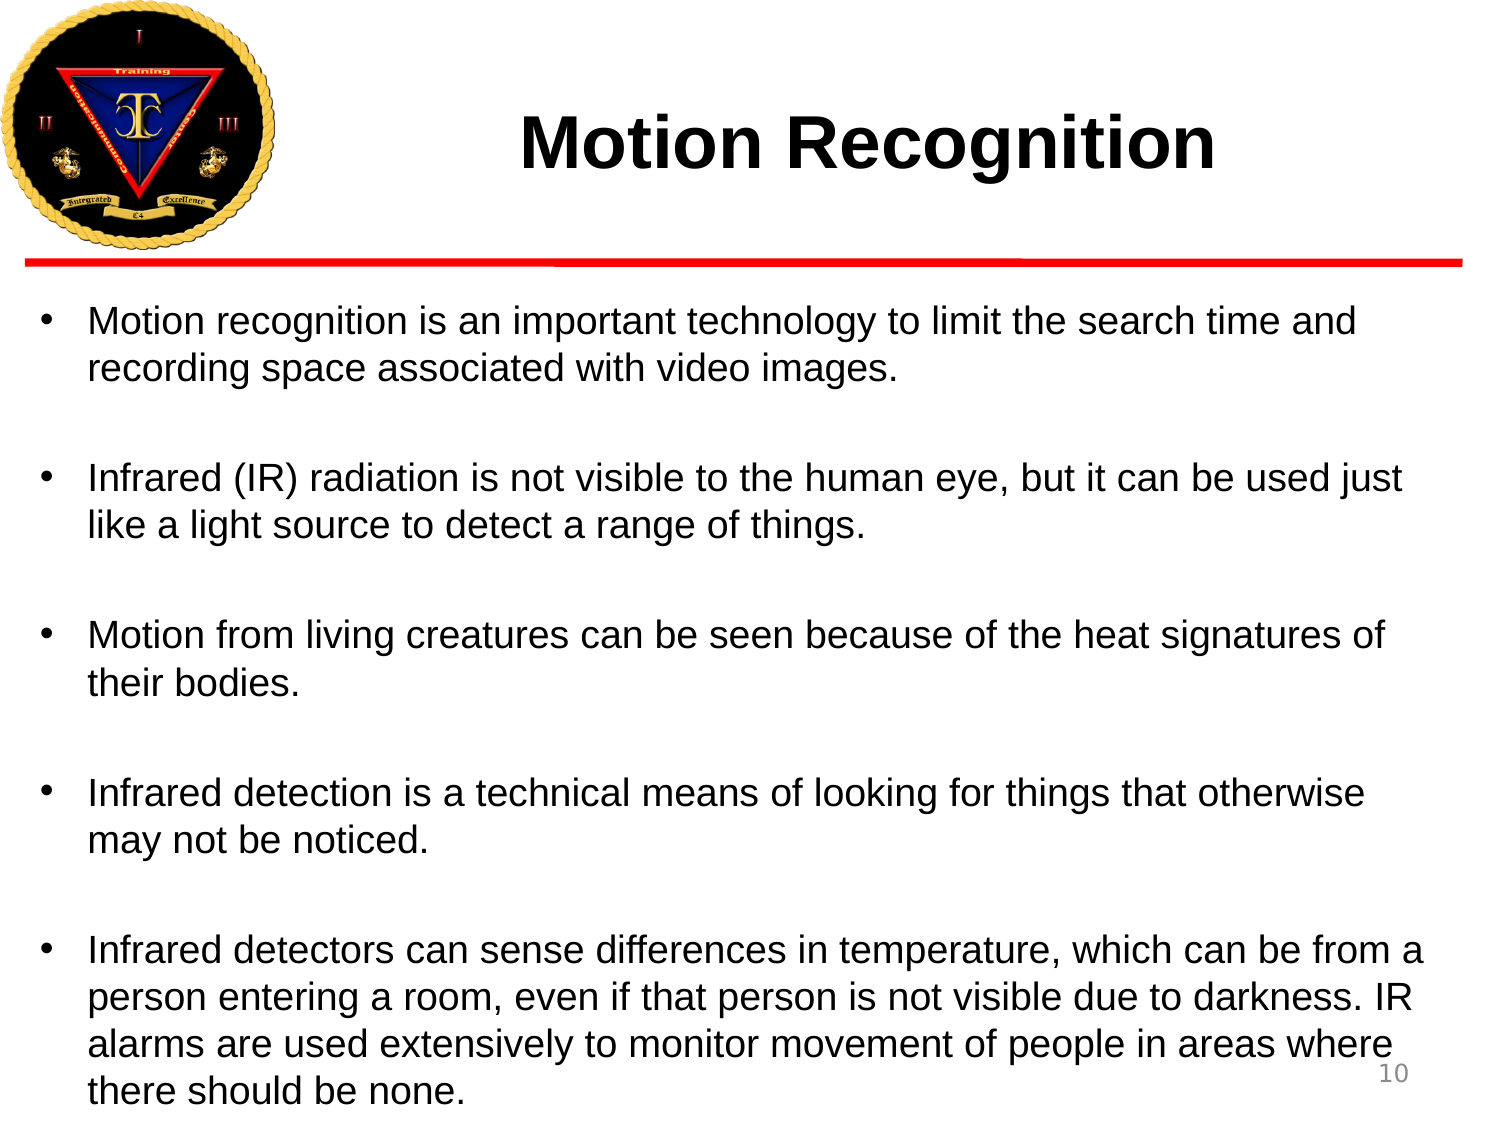

# Motion Recognition
Motion recognition is an important technology to limit the search time and recording space associated with video images.

Infrared (IR) radiation is not visible to the human eye, but it can be used just like a light source to detect a range of things.

Motion from living creatures can be seen because of the heat signatures of their bodies.

Infrared detection is a technical means of looking for things that otherwise may not be noticed.

Infrared detectors can sense differences in temperature, which can be from a person entering a room, even if that person is not visible due to darkness. IR alarms are used extensively to monitor movement of people in areas where there should be none.
10